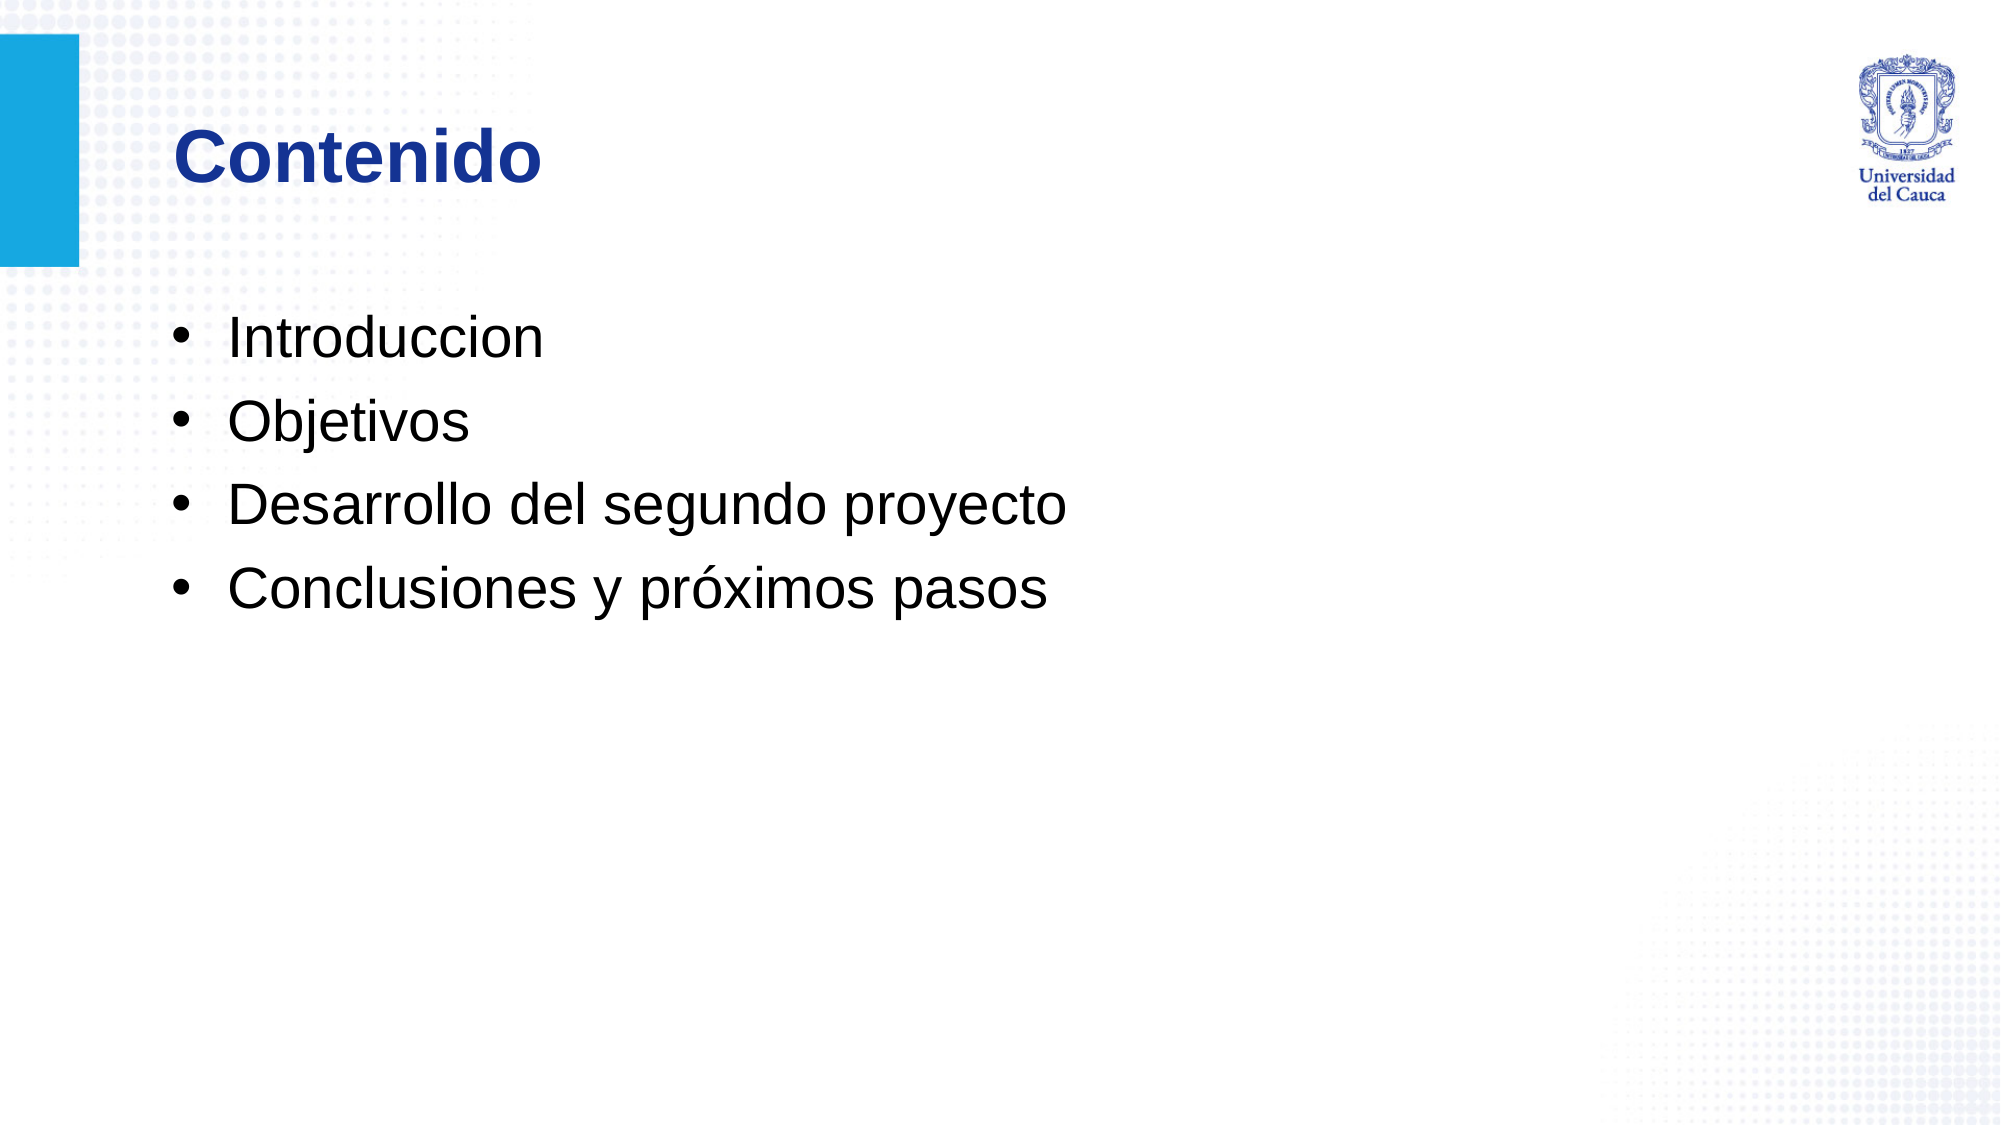

# Contenido
Introduccion
Objetivos
Desarrollo del segundo proyecto
Conclusiones y próximos pasos